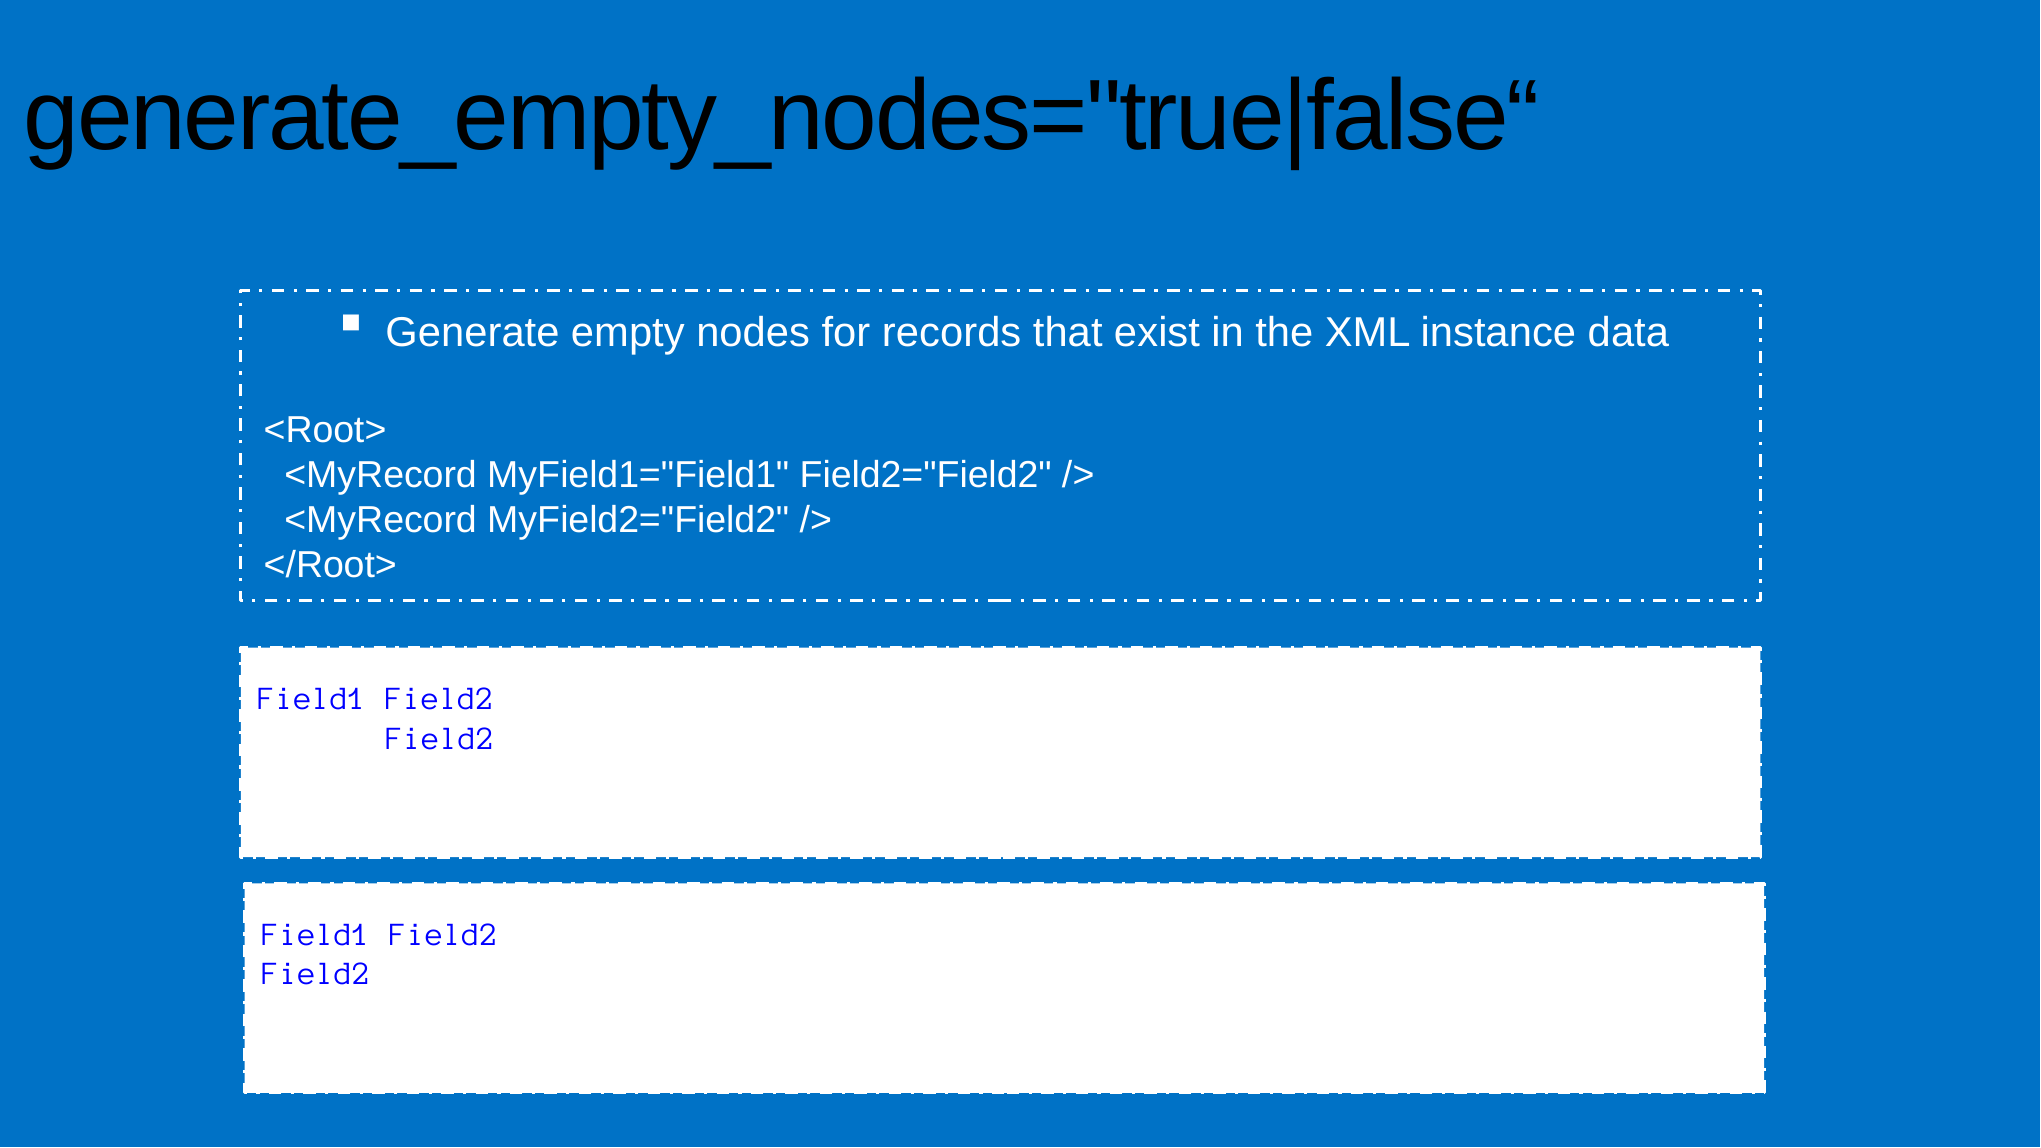

generate_empty_nodes="true|false“

Generate empty nodes for records that exist in the XML instance data

<Root>
  <MyRecord MyField1="Field1" Field2="Field2" />
  <MyRecord MyField2="Field2" />
</Root>

Field1 Field2
       Field2

Field1 Field2
Field2